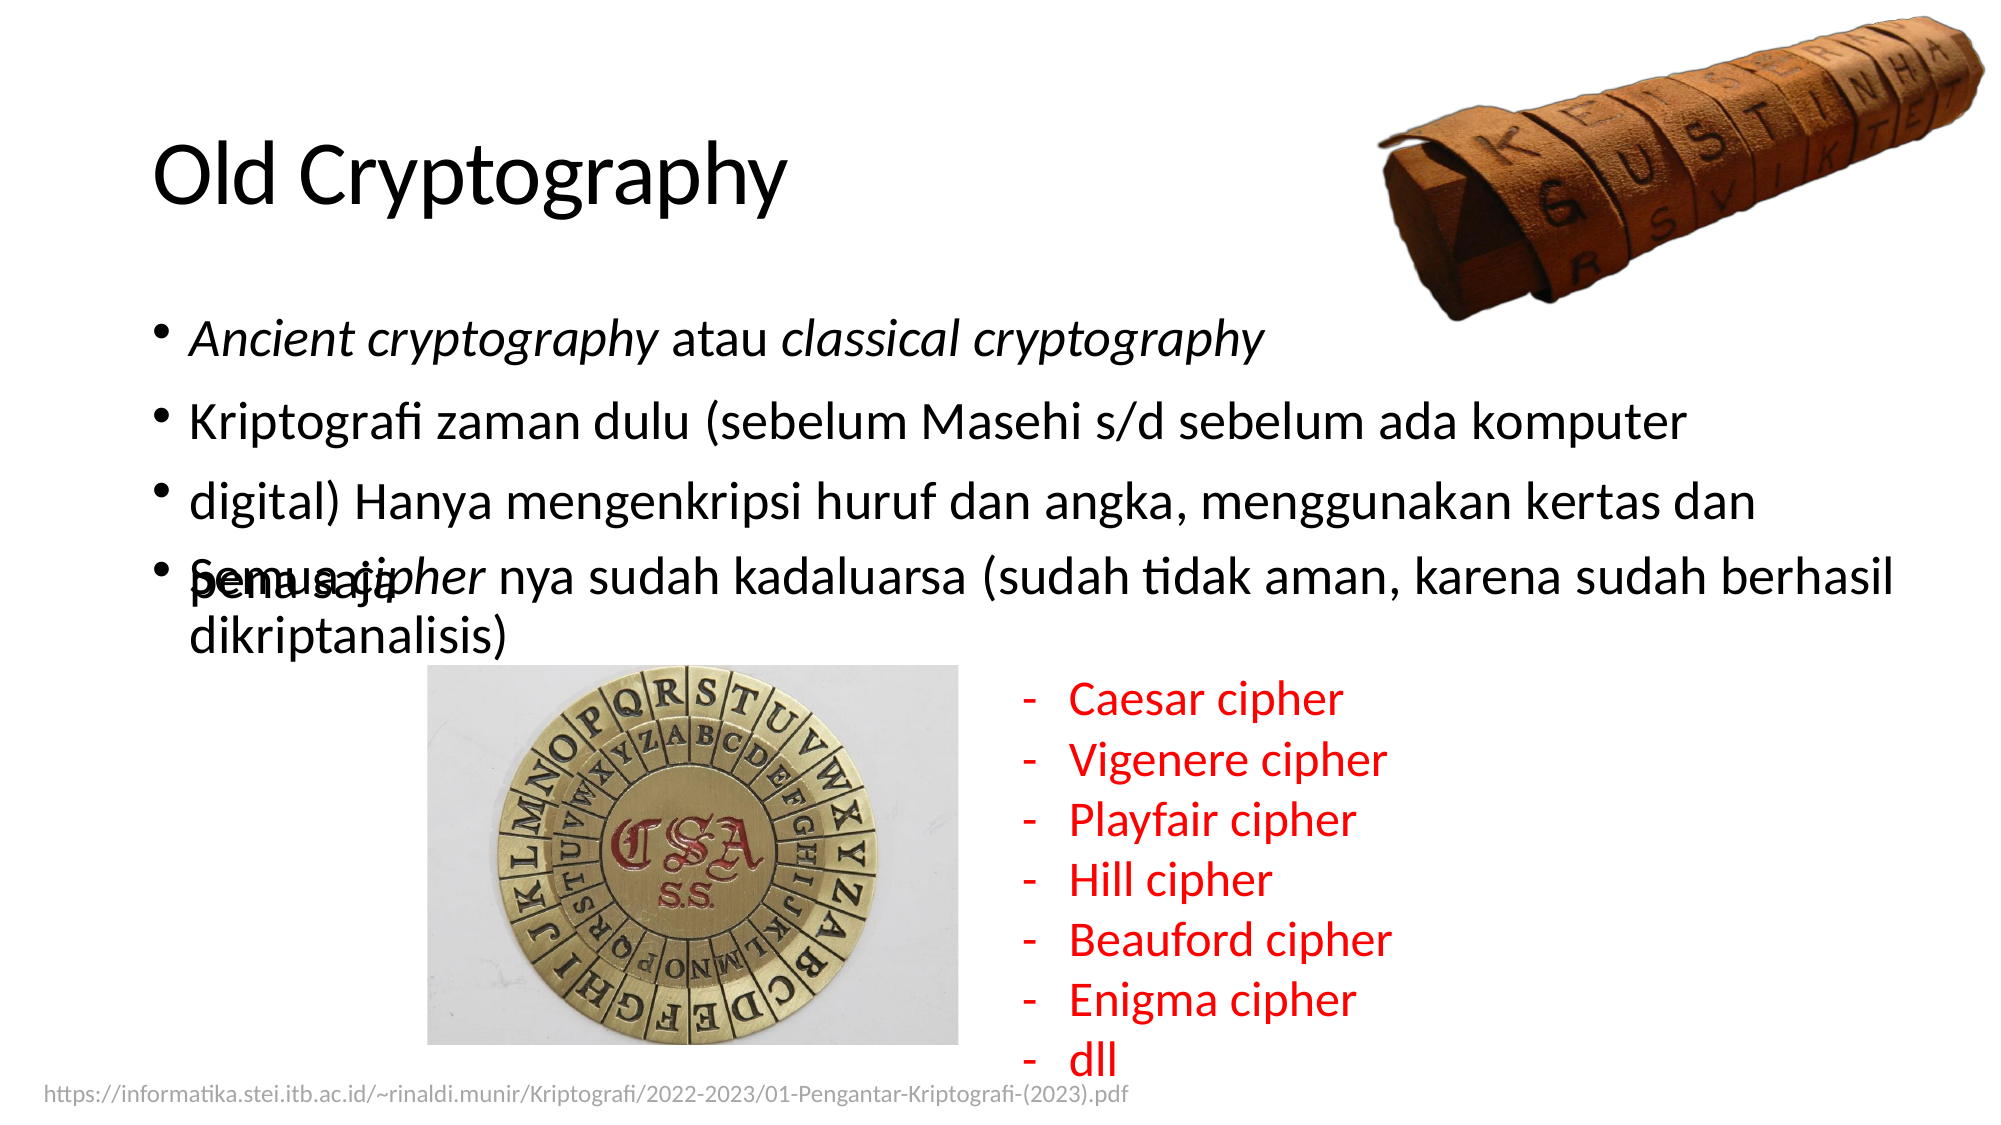

Old Cryptography
•
Ancient cryptography atau classical cryptography
Kriptografi zaman dulu (sebelum Masehi s/d sebelum ada komputer digital) Hanya mengenkripsi huruf dan angka, menggunakan kertas dan pena saja
•
•
•
Semua cipher nya
dikriptanalisis)
sudah
kadaluarsa
(sudah tidak aman,
karena
sudah
berhasil

-
-
-
-
-
-
-
Caesar cipher
Vigenere cipher
Playfair cipher
Hill cipher
Beauford cipher
Enigma cipher
dll
https://informatika.stei.itb.ac.id/~rinaldi.munir/Kriptografi/2022-2023/01-Pengantar-Kriptografi-(2023).pdf